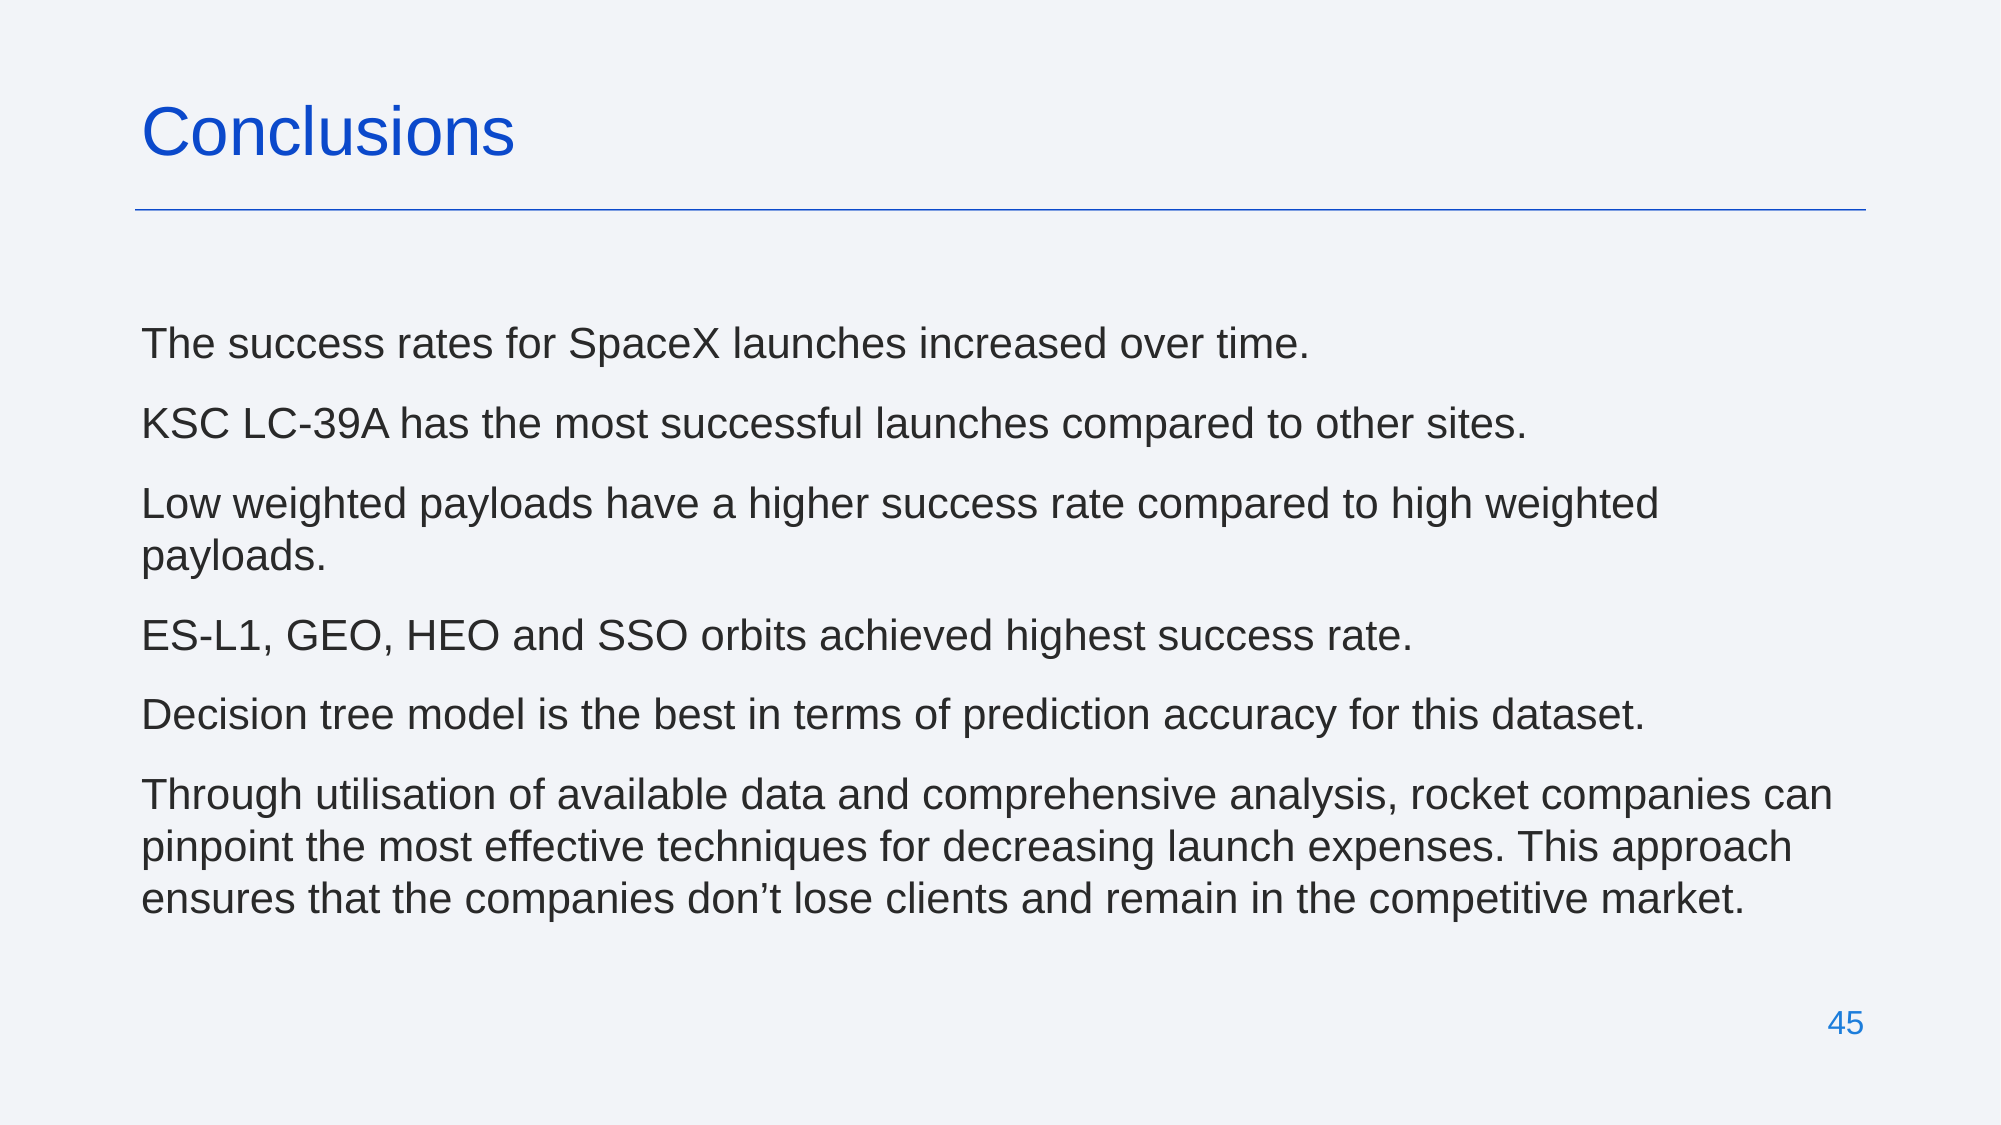

Conclusions
The success rates for SpaceX launches increased over time.
KSC LC-39A has the most successful launches compared to other sites.
Low weighted payloads have a higher success rate compared to high weighted payloads.
ES-L1, GEO, HEO and SSO orbits achieved highest success rate.
Decision tree model is the best in terms of prediction accuracy for this dataset.
Through utilisation of available data and comprehensive analysis, rocket companies can pinpoint the most effective techniques for decreasing launch expenses. This approach ensures that the companies don’t lose clients and remain in the competitive market.
45